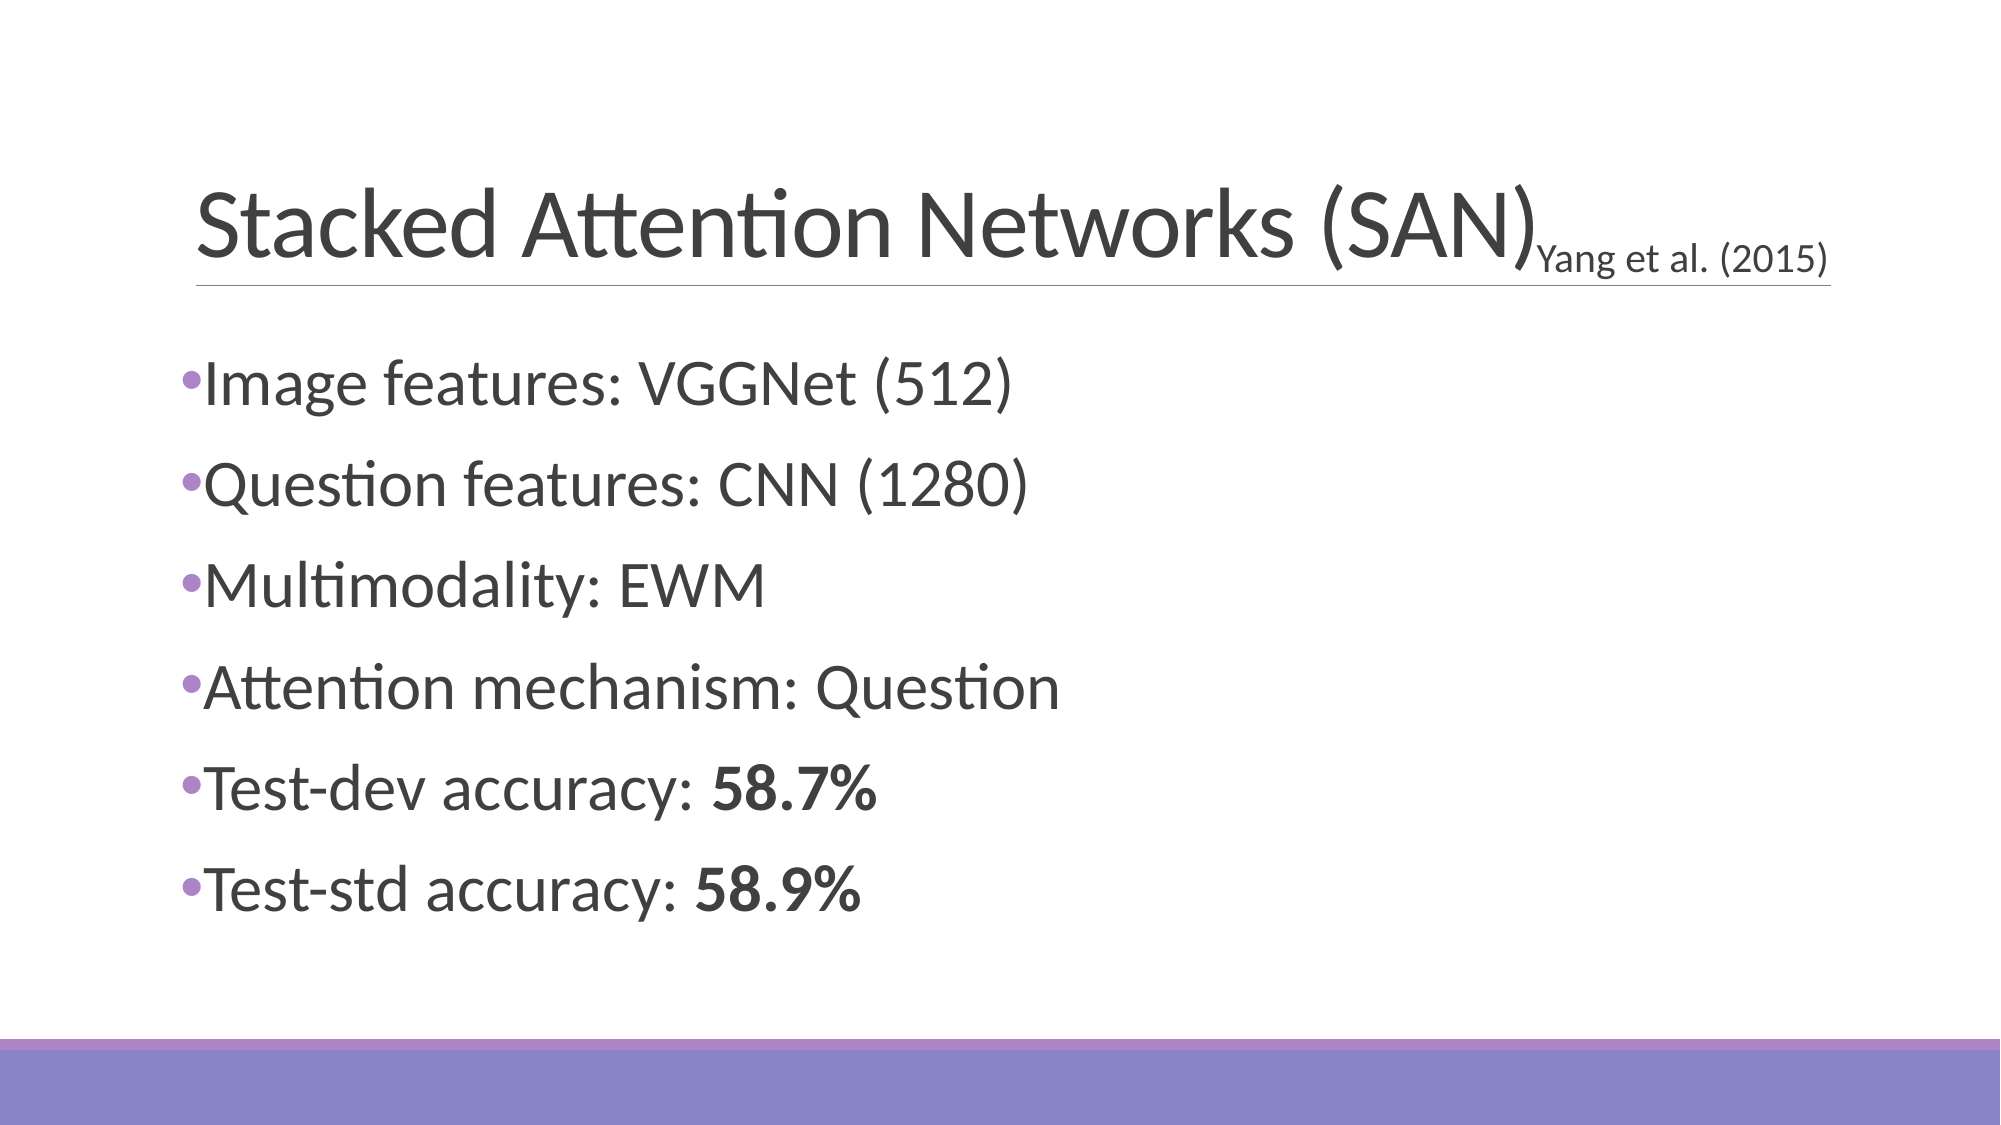

# Stacked Attention Networks (SAN)
Yang et al. (2015)
Image features: VGGNet (512)
Question features: CNN (1280)
Multimodality: EWM
Attention mechanism: Question
Test-dev accuracy: 58.7%
Test-std accuracy: 58.9%